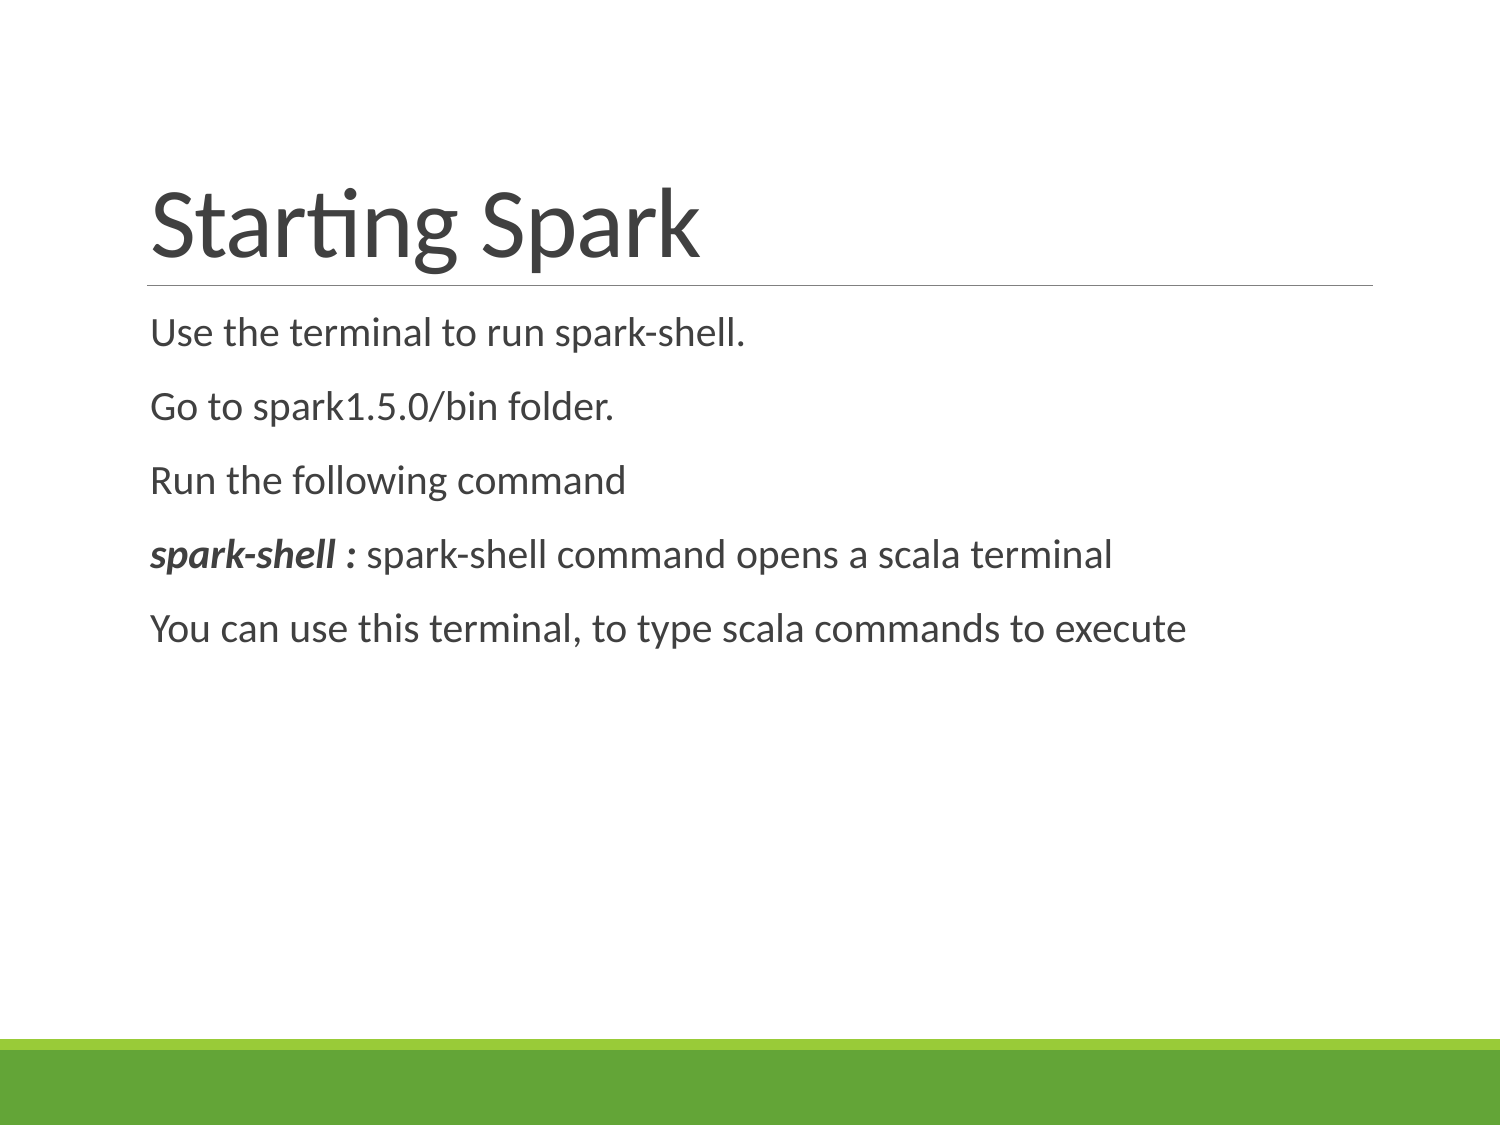

# Starting Spark
Use the terminal to run spark-shell.
Go to spark1.5.0/bin folder.
Run the following command
spark-shell : spark-shell command opens a scala terminal
You can use this terminal, to type scala commands to execute